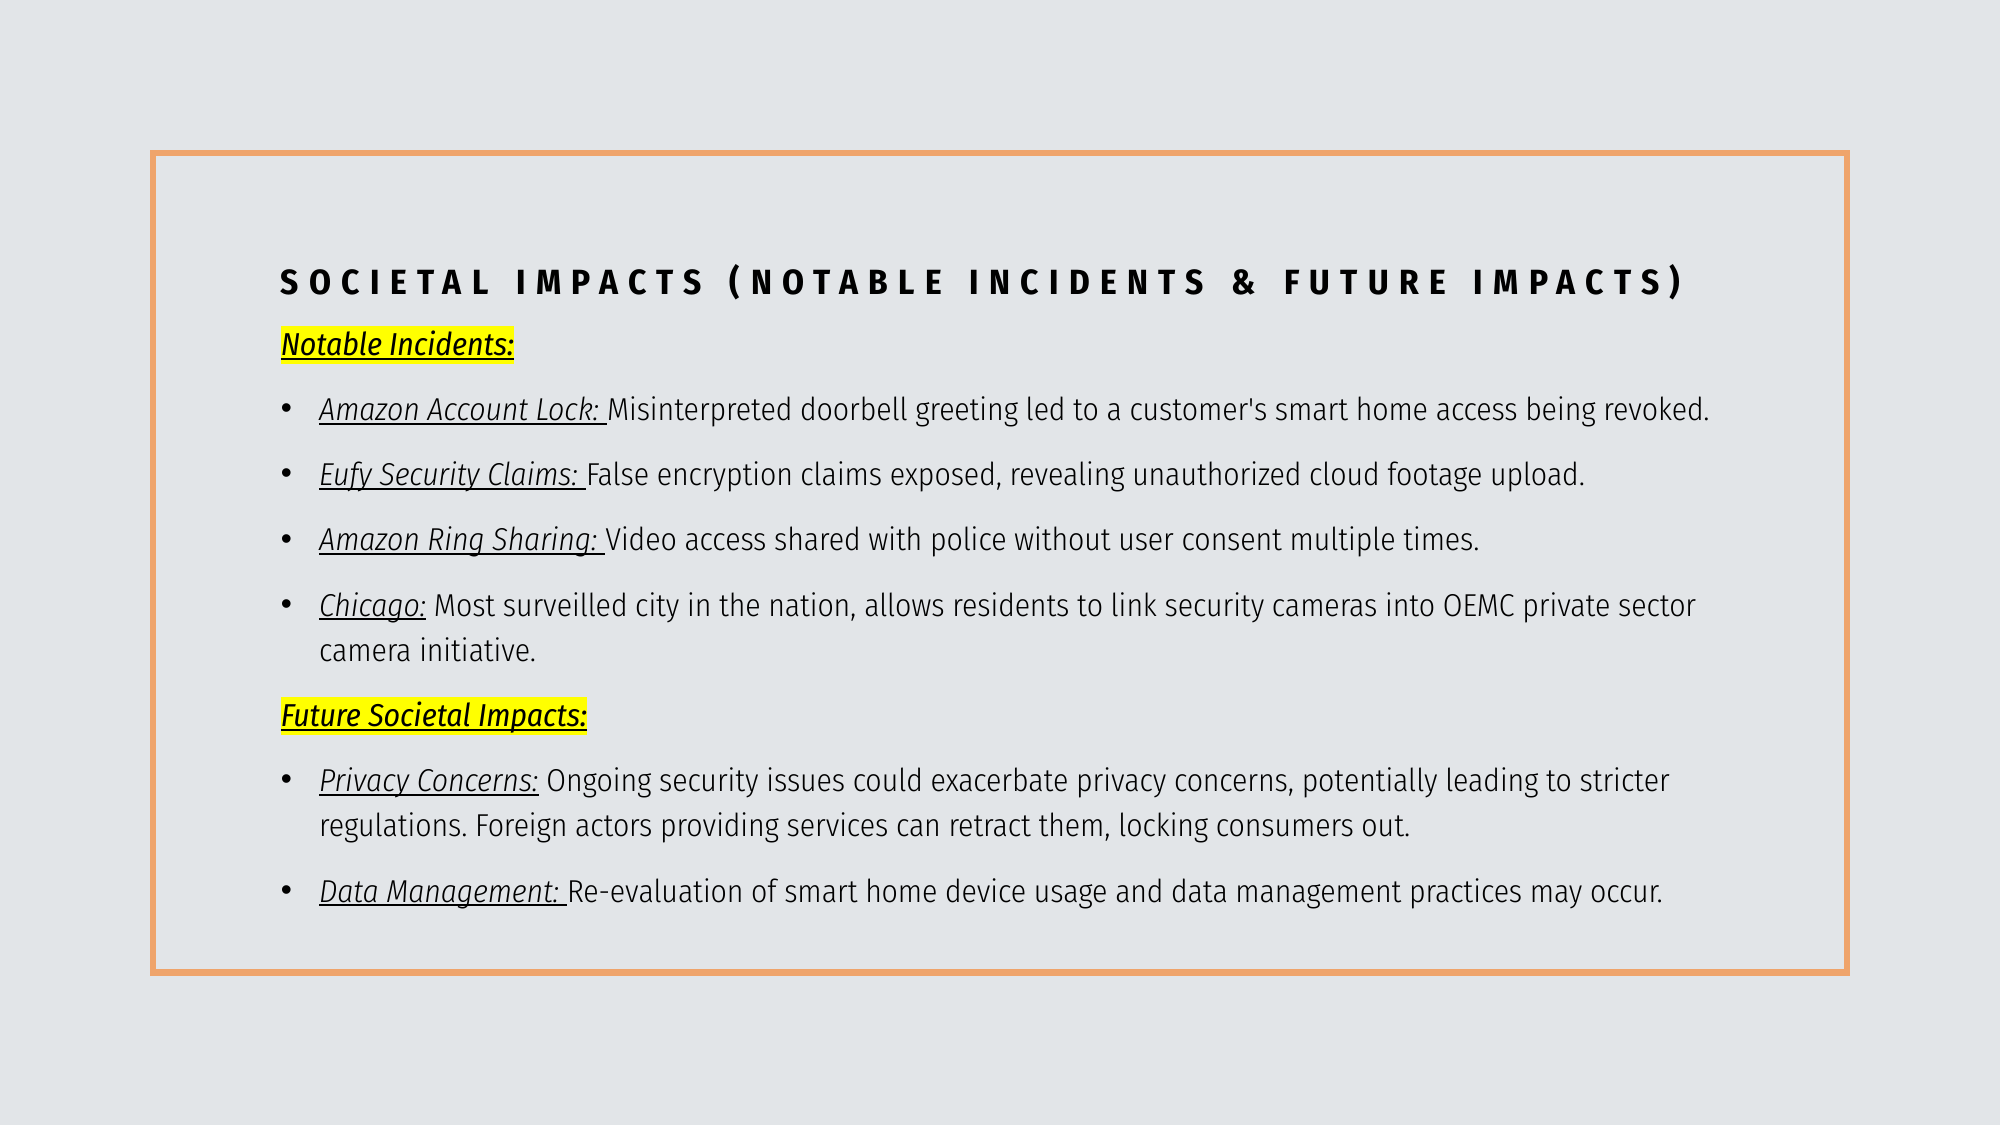

# Societal Impacts (Notable Incidents & Future Impacts)
Notable Incidents:
Amazon Account Lock: Misinterpreted doorbell greeting led to a customer's smart home access being revoked.
Eufy Security Claims: False encryption claims exposed, revealing unauthorized cloud footage upload.
Amazon Ring Sharing: Video access shared with police without user consent multiple times.
Chicago: Most surveilled city in the nation, allows residents to link security cameras into OEMC private sector camera initiative.
Future Societal Impacts:
Privacy Concerns: Ongoing security issues could exacerbate privacy concerns, potentially leading to stricter regulations. Foreign actors providing services can retract them, locking consumers out.
Data Management: Re-evaluation of smart home device usage and data management practices may occur.